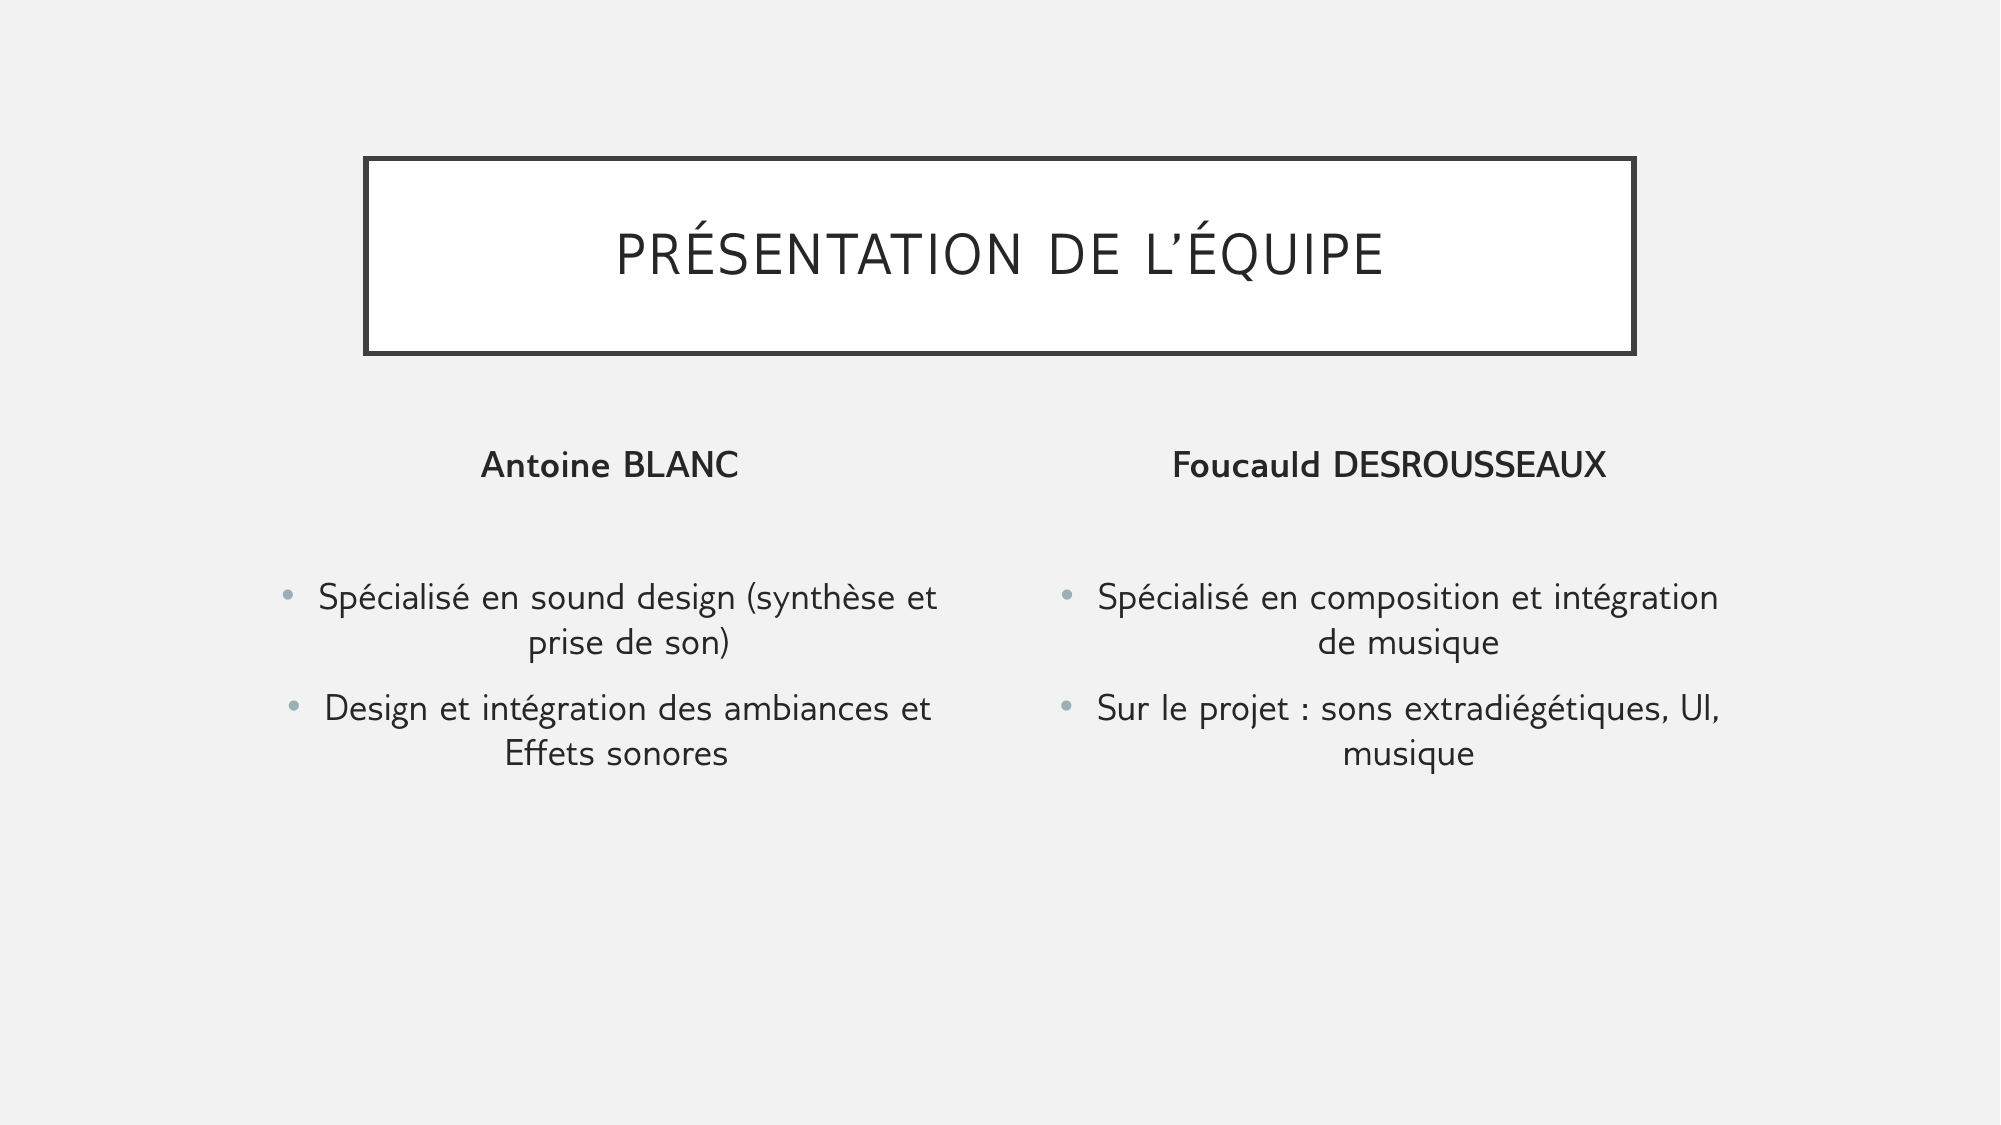

# Présentation de l’équipe
Antoine BLANC

Spécialisé en sound design (synthèse et prise de son)
Design et intégration des ambiances et Effets sonores
Foucauld DESROUSSEAUX

Spécialisé en composition et intégration de musique
Sur le projet : sons extradiégétiques, UI, musique